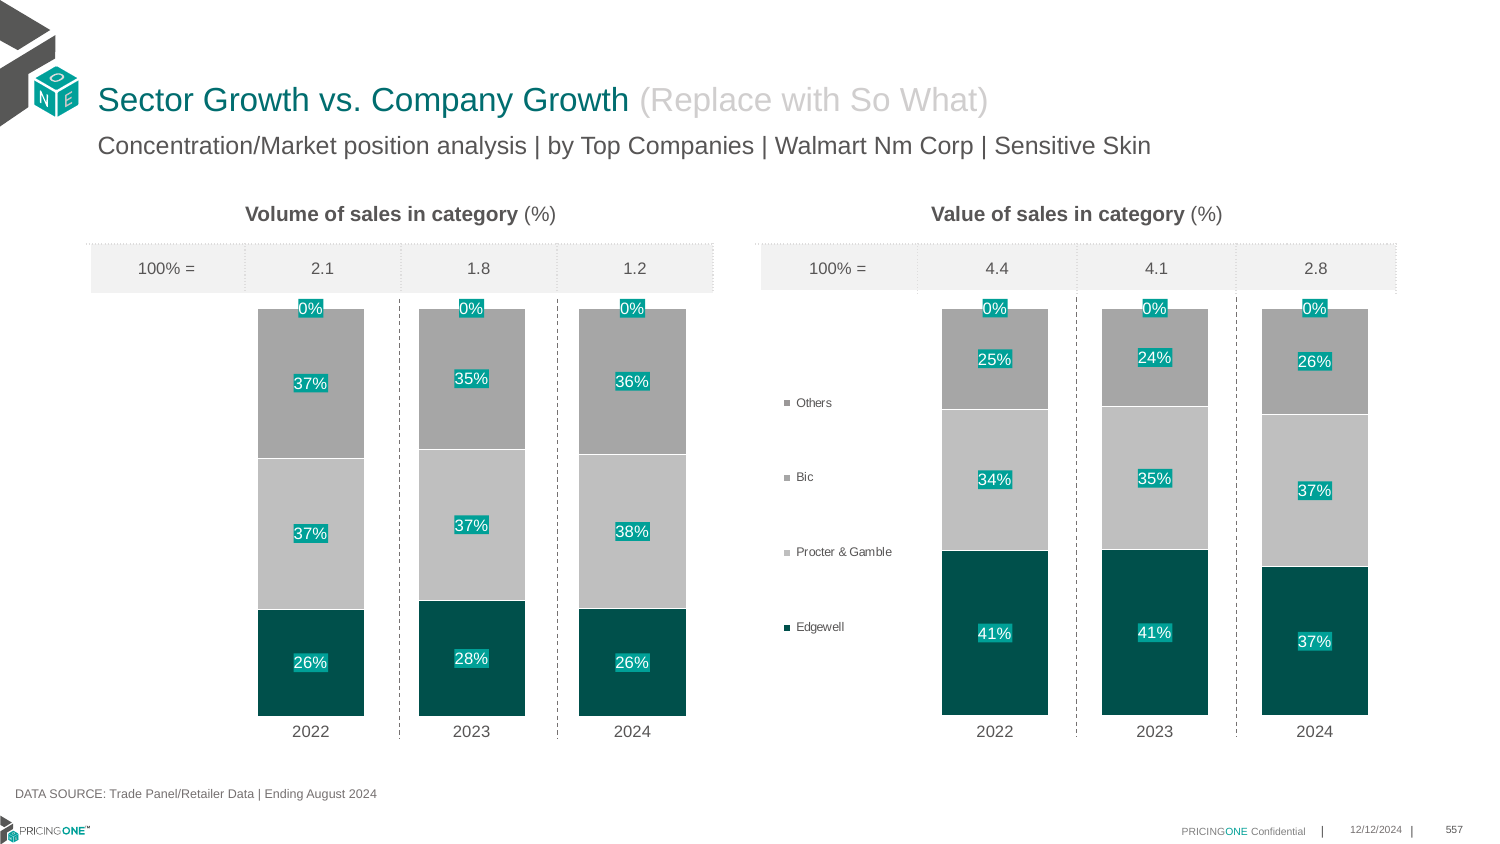

# Sector Growth vs. Company Growth (Replace with So What)
Concentration/Market position analysis | by Top Companies | Walmart Nm Corp | Sensitive Skin
| Volume of sales in category (%) |  |  |  |
| --- | --- | --- | --- |
| 100% = | 2.1 | 1.8 | 1.2 |
| Value of sales in category (%) |  |  |  |
| --- | --- | --- | --- |
| 100% = | 4.4 | 4.1 | 2.8 |

### Chart

| Category | Edgewell | Procter & Gamble | Bic | Others |
|---|---|---|---|---|
| 2022 | 0.2632436414757653 | 0.36971615172545824 | 0.36701210913893056 | 2.8097659845920056e-05 |
| 2023 | 0.2848378190126237 | 0.36924965200604754 | 0.3458950884073595 | 1.744057396928933e-05 |
| 2024 | 0.2643167828305834 | 0.3775868810693799 | 0.3580890800543397 | 7.256045696963345e-06 |

### Chart

| Category | Edgewell | Procter & Gamble | Bic | Others |
|---|---|---|---|---|
| 2022 | 0.4067487144980973 | 0.34495392197423996 | 0.24828304228630663 | 1.4321241356107896e-05 |
| 2023 | 0.40772927493672845 | 0.3500123162226387 | 0.24224995653097892 | 8.452309653986591e-06 |
| 2024 | 0.36616835618743915 | 0.3723778743173035 | 0.2614502112360574 | 3.558259199968118e-06 |
DATA SOURCE: Trade Panel/Retailer Data | Ending August 2024

12/12/2024
557